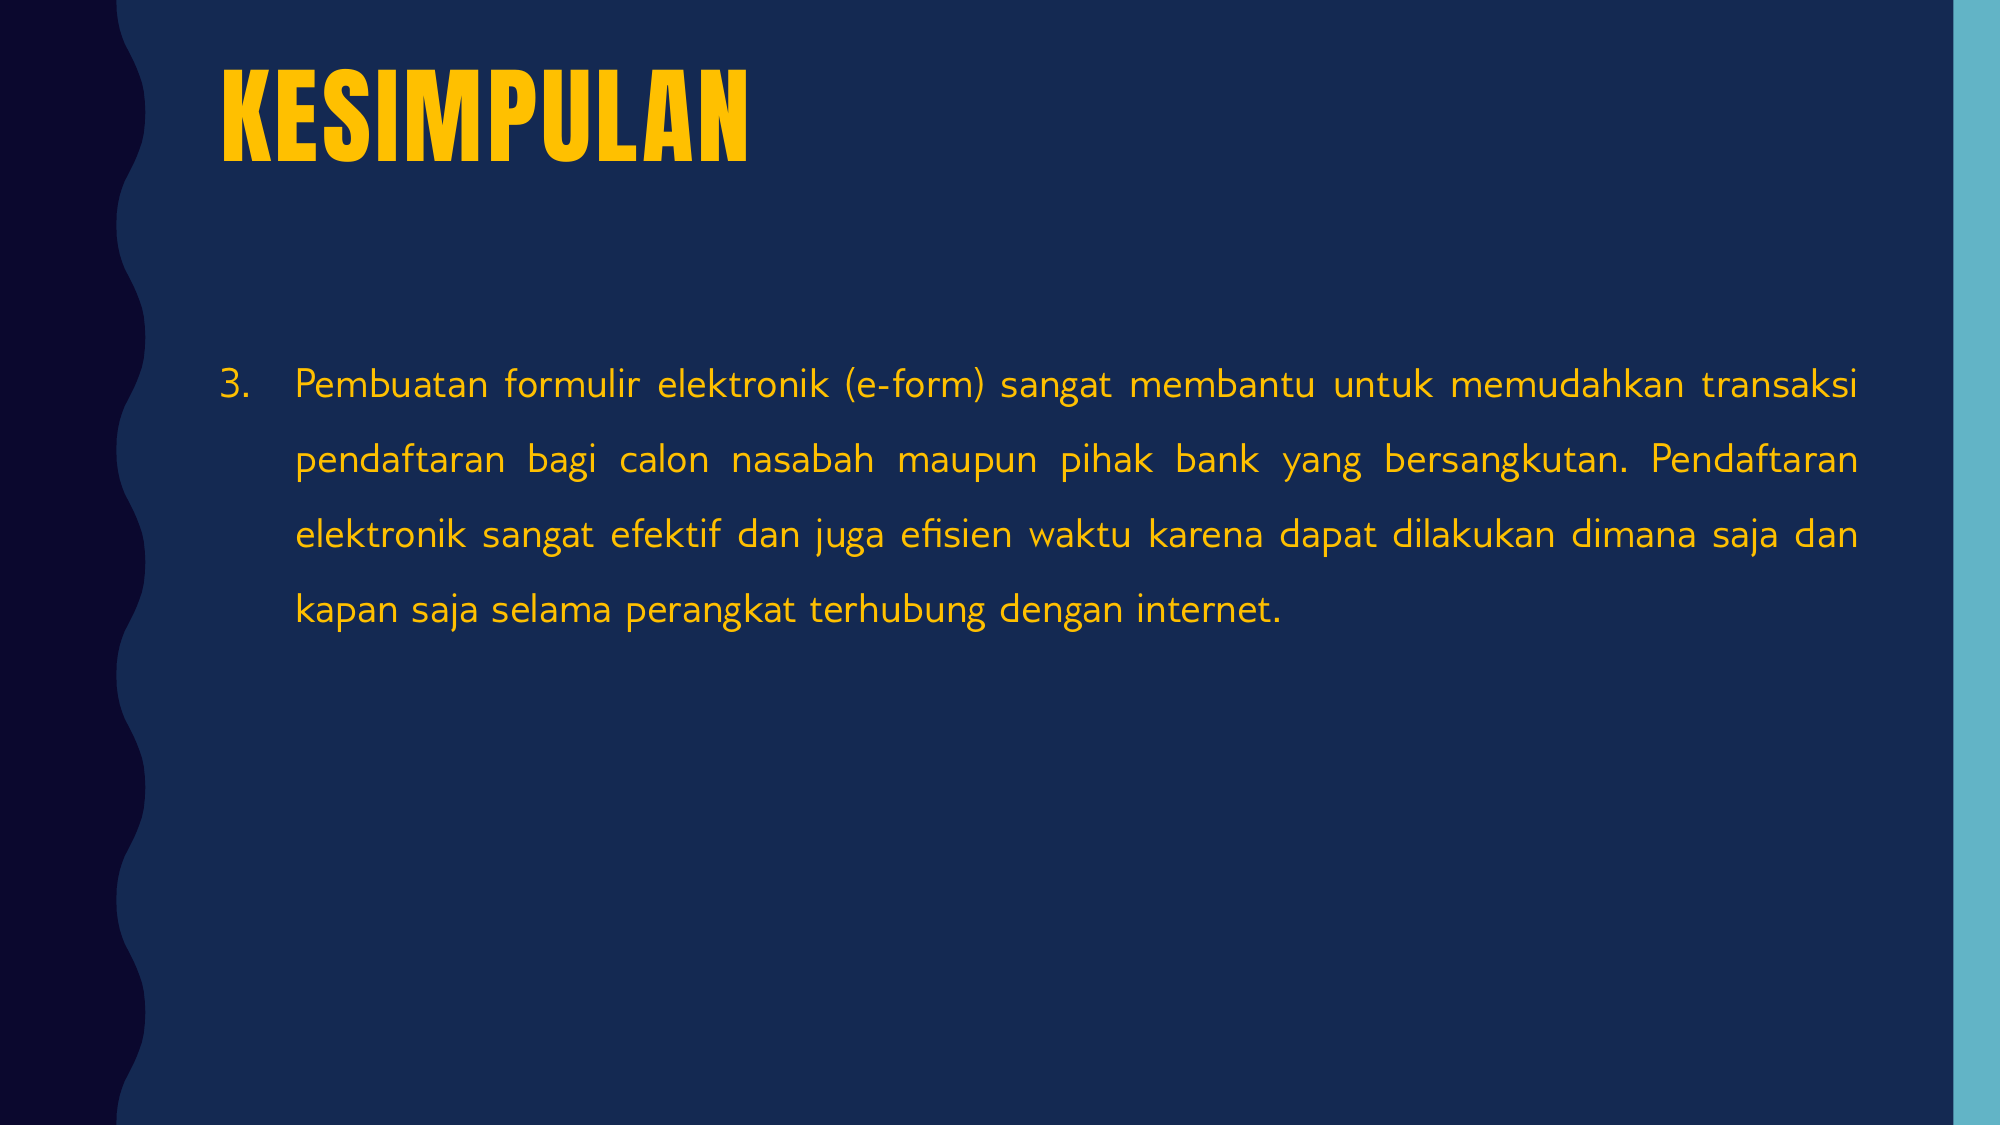

# Kesimpulan
Pembuatan formulir elektronik (e-form) sangat membantu untuk memudahkan transaksi pendaftaran bagi calon nasabah maupun pihak bank yang bersangkutan. Pendaftaran elektronik sangat efektif dan juga efisien waktu karena dapat dilakukan dimana saja dan kapan saja selama perangkat terhubung dengan internet.